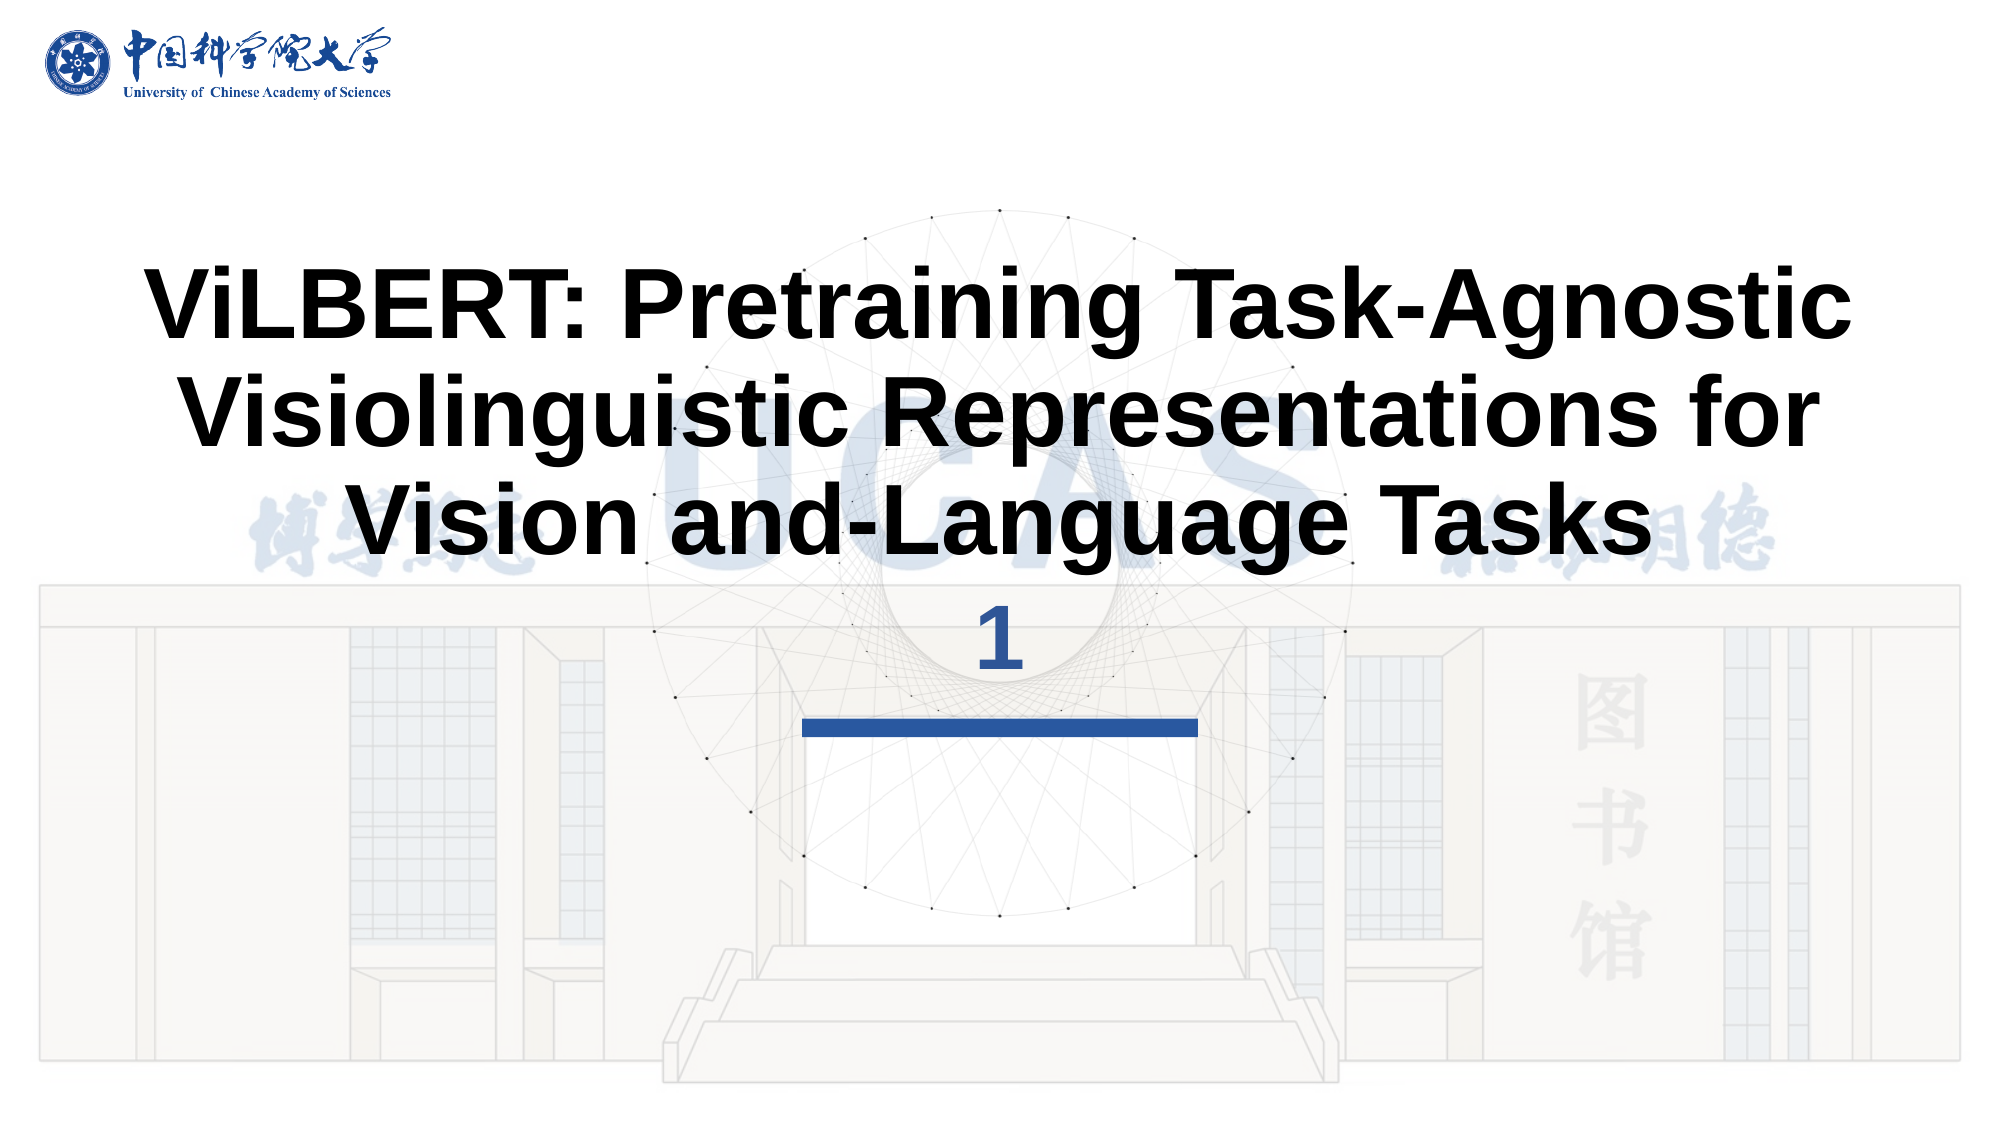

ViLBERT: Pretraining Task-Agnostic Visiolinguistic Representations for Vision and-Language Tasks
1